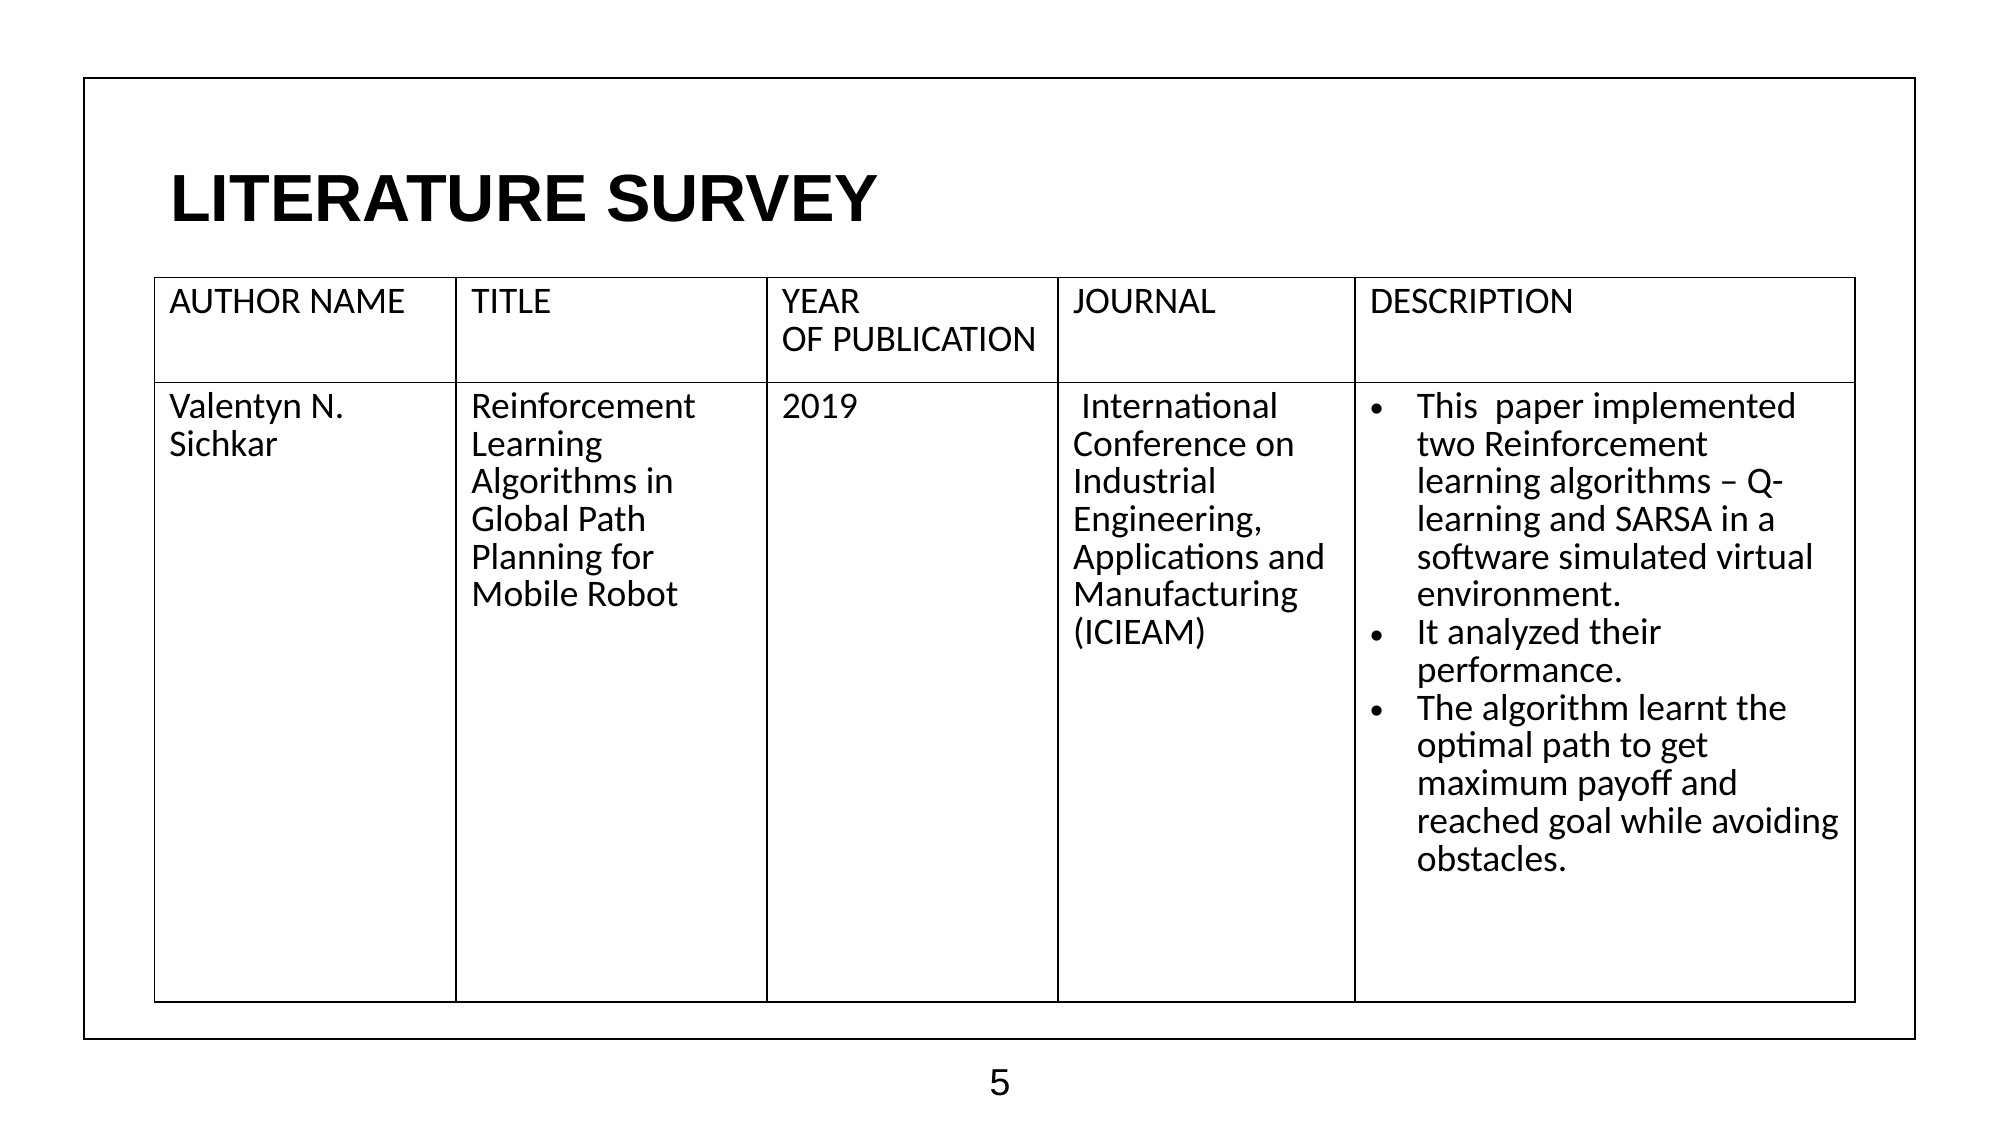

LITERATURE SURVEY
| AUTHOR NAME​ | TITLE​ | YEAR OF PUBLICATION​ | JOURNAL​ | DESCRIPTION​ |
| --- | --- | --- | --- | --- |
| Valentyn N. Sichkar | Reinforcement Learning Algorithms in Global Path Planning for Mobile Robot ​ | 2019 | International Conference on Industrial Engineering, Applications and Manufacturing (ICIEAM) | ​This  paper implemented two Reinforcement learning algorithms – Q-learning and SARSA in a software simulated virtual environment. It analyzed their performance. The algorithm learnt the optimal path to get maximum payoff and reached goal while avoiding obstacles. |
5